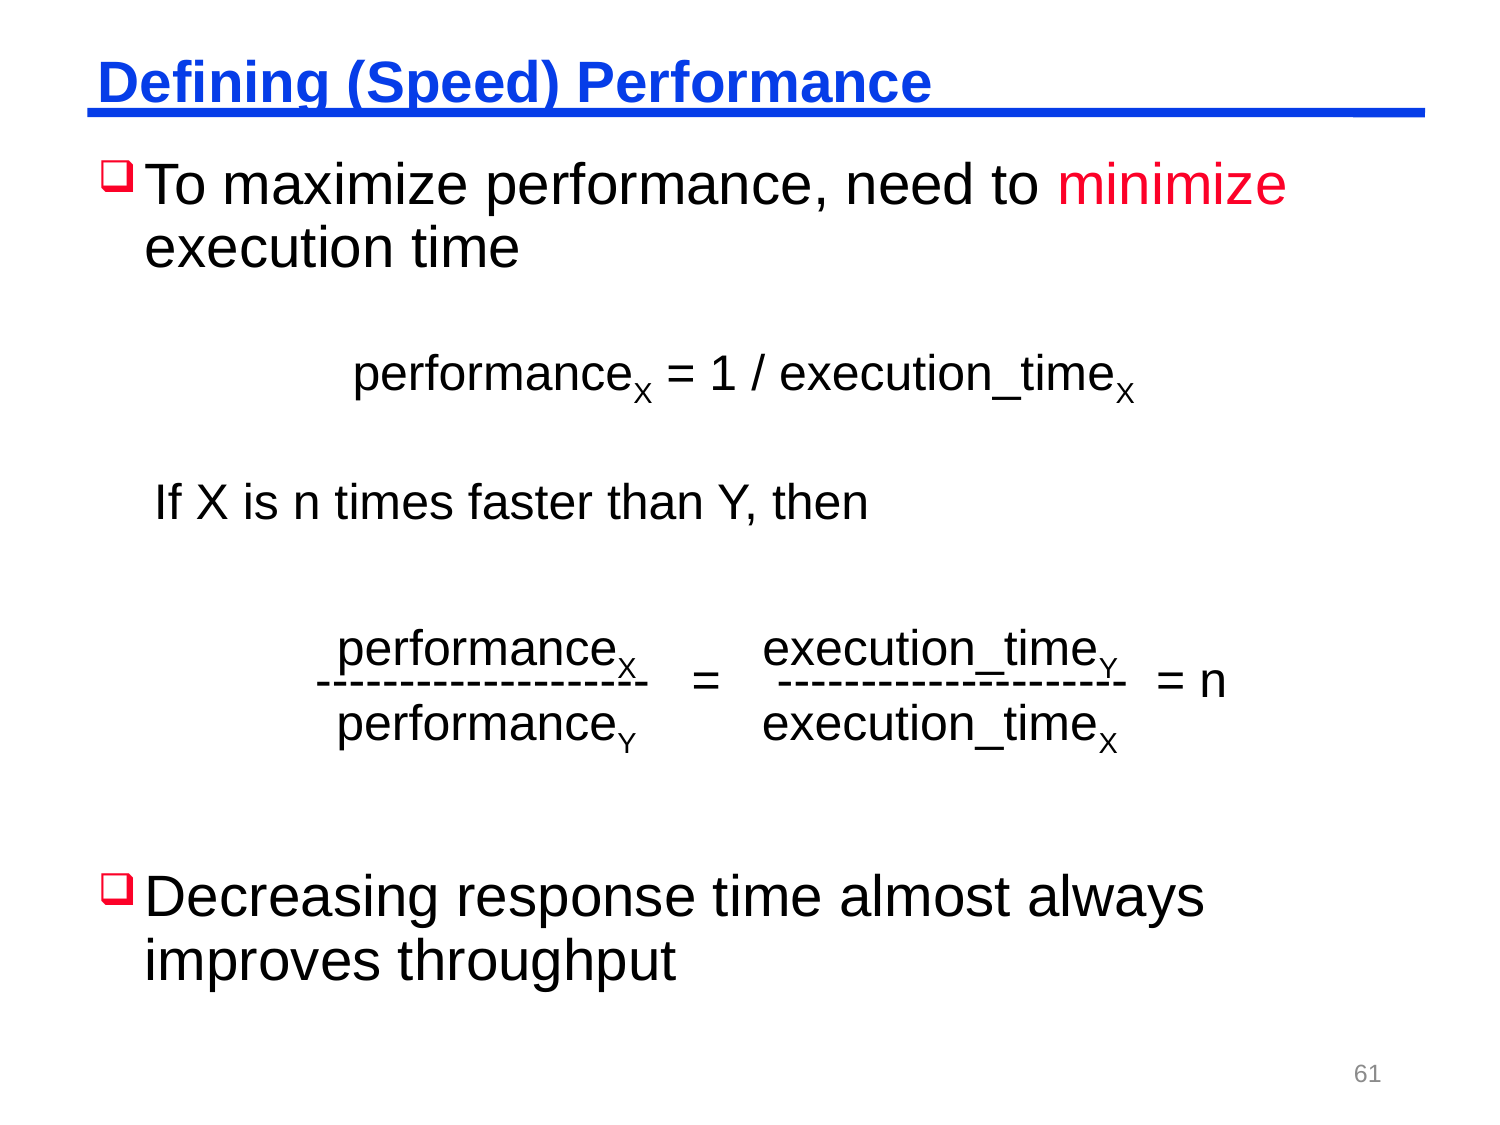

# Defining (Speed) Performance
To maximize performance, need to minimize execution time
performanceX = 1 / execution_timeX
If X is n times faster than Y, then
performanceX         execution_timeY
    --------------------   =    ---------------------  = n
performanceY         execution_timeX
Decreasing response time almost always improves throughput
61